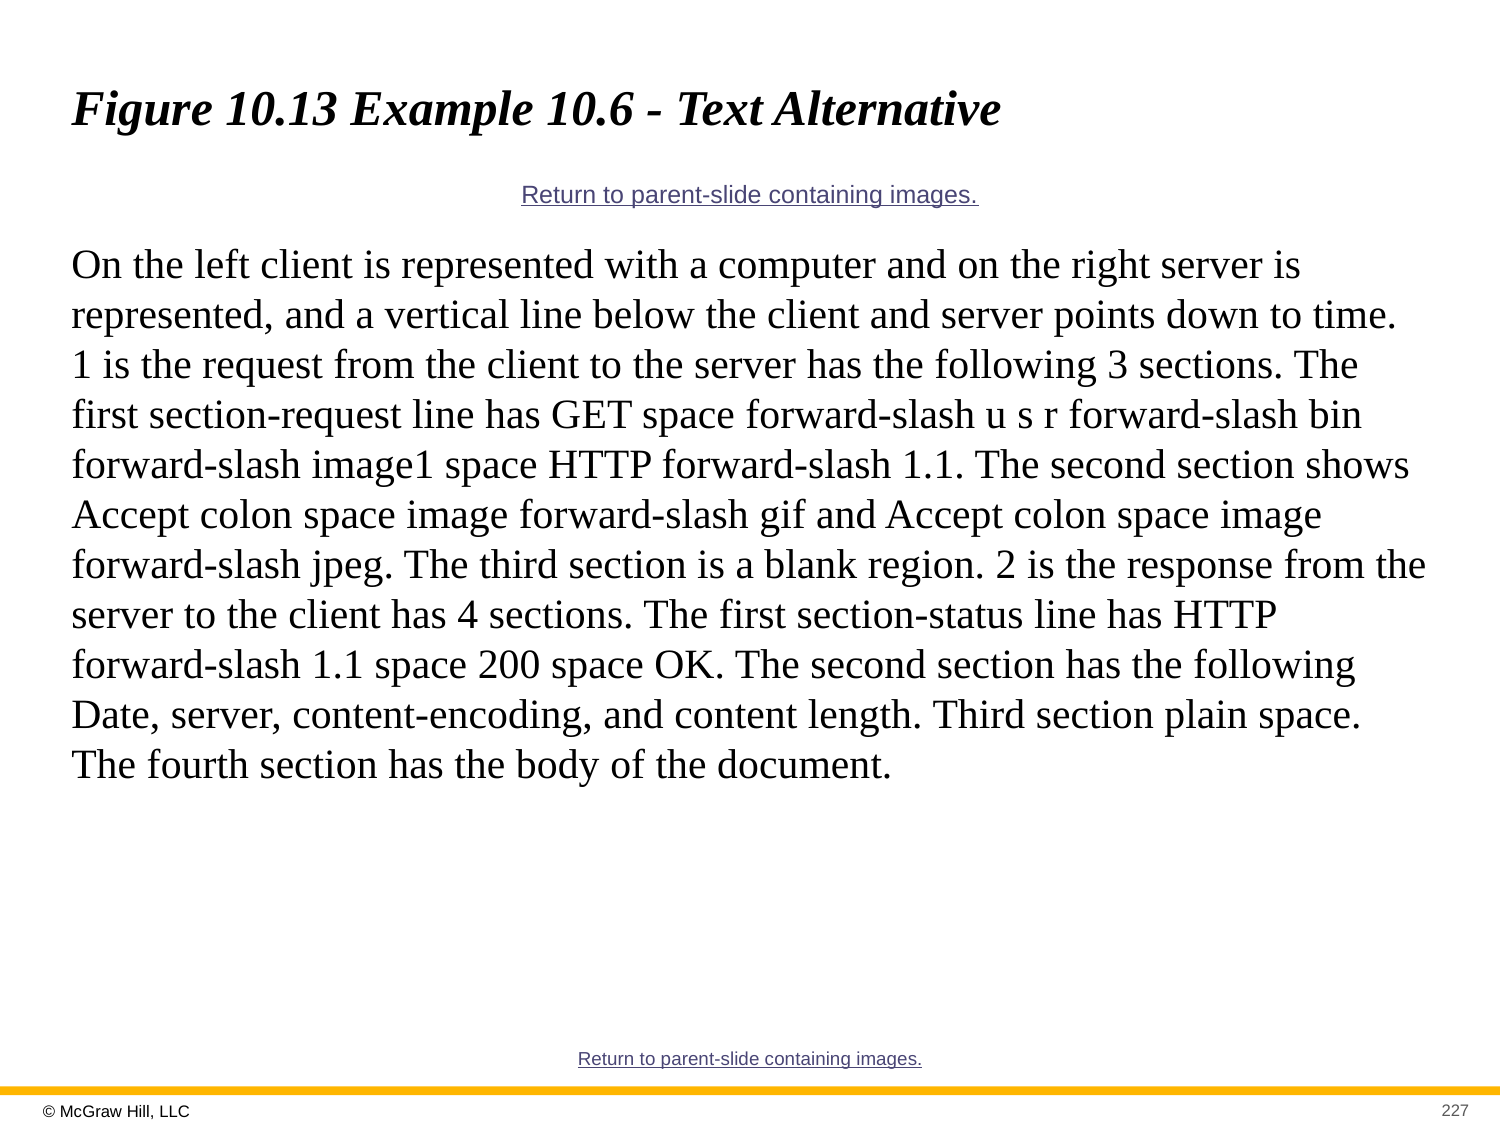

# Figure 10.13 Example 10.6 - Text Alternative
Return to parent-slide containing images.
On the left client is represented with a computer and on the right server is represented, and a vertical line below the client and server points down to time. 1 is the request from the client to the server has the following 3 sections. The first section-request line has GET space forward-slash u s r forward-slash bin forward-slash image1 space HTTP forward-slash 1.1. The second section shows Accept colon space image forward-slash gif and Accept colon space image forward-slash jpeg. The third section is a blank region. 2 is the response from the server to the client has 4 sections. The first section-status line has HTTP forward-slash 1.1 space 200 space OK. The second section has the following Date, server, content-encoding, and content length. Third section plain space. The fourth section has the body of the document.
Return to parent-slide containing images.
227